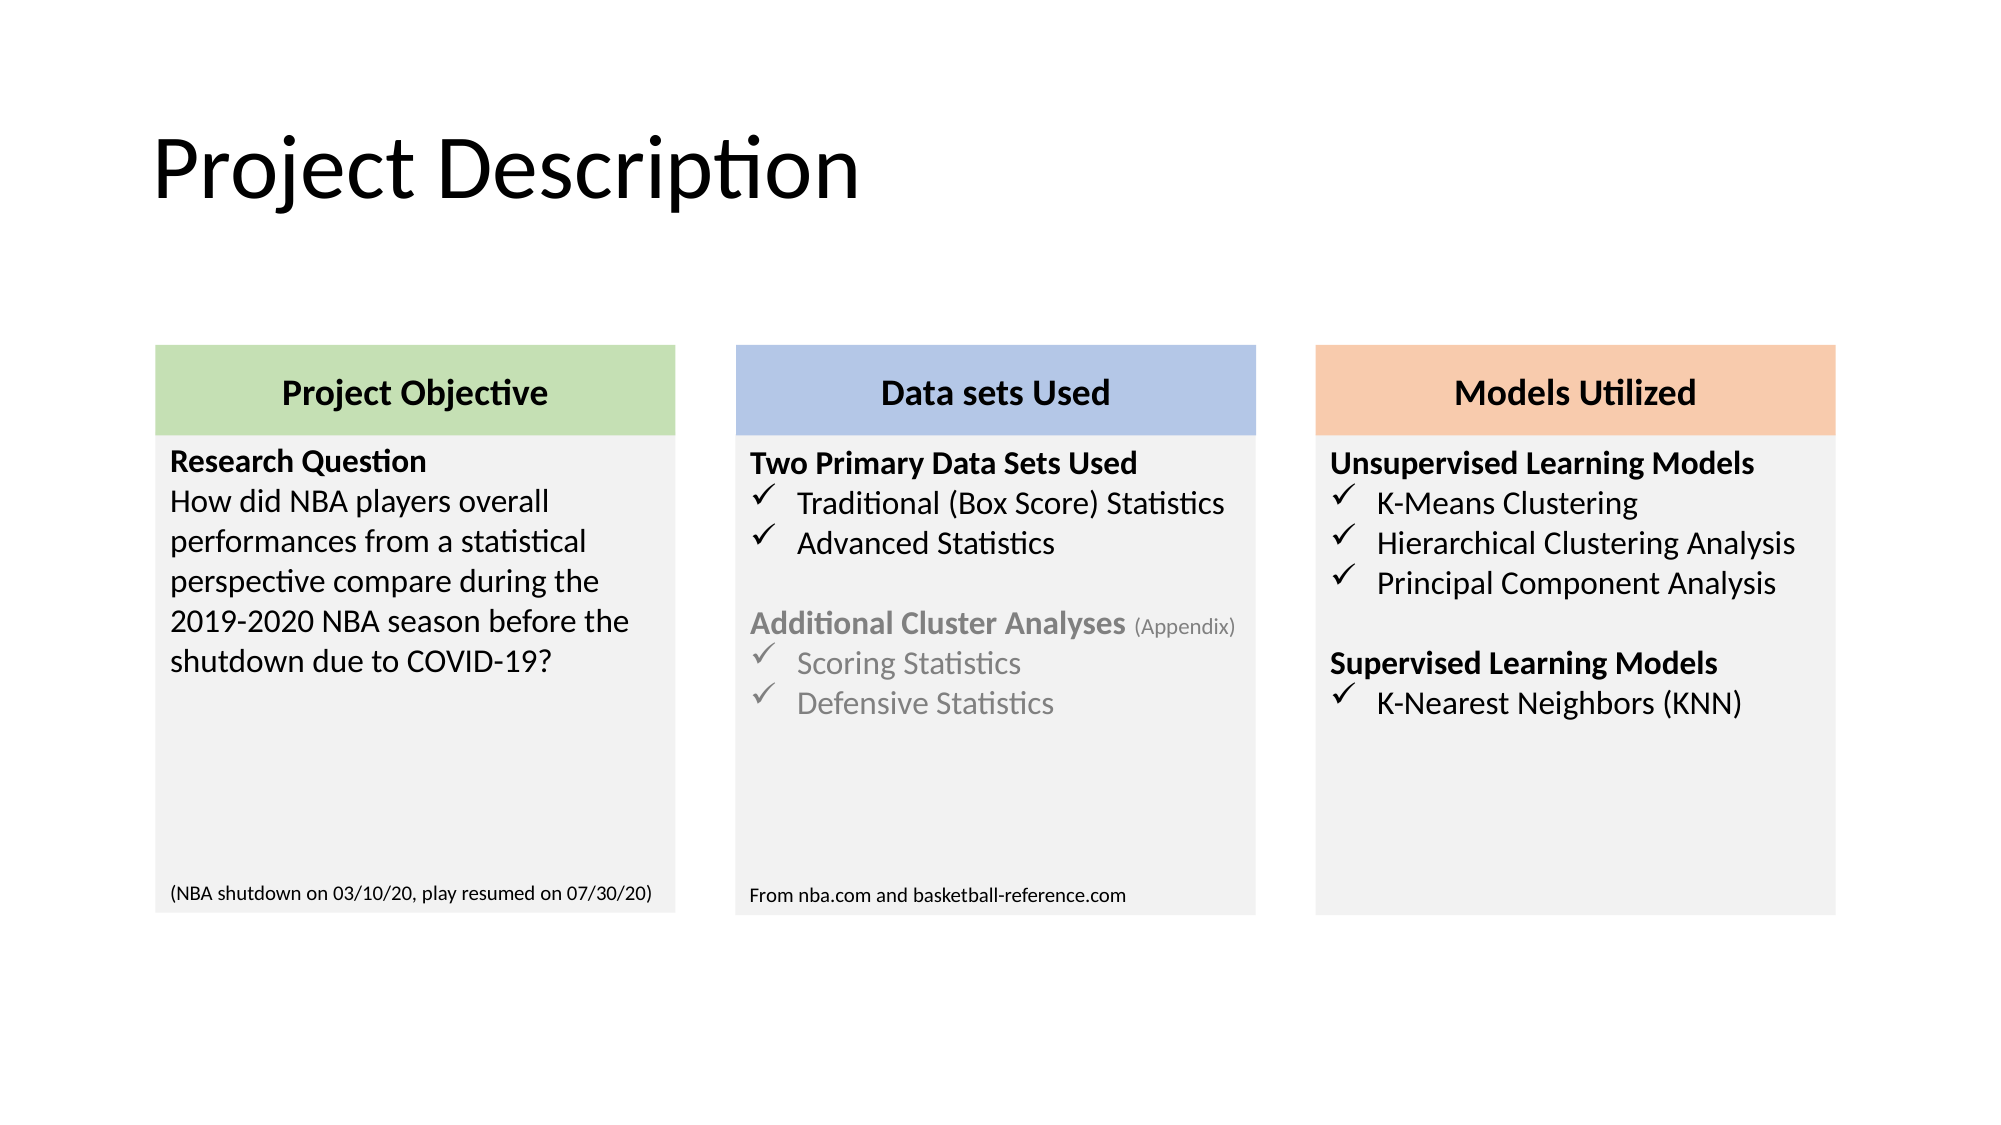

# Project Description
Project Objective
Data sets Used
Models Utilized
Research Question
How did NBA players overall performances from a statistical perspective compare during the 2019-2020 NBA season before the shutdown due to COVID-19?
Two Primary Data Sets Used
Traditional (Box Score) Statistics
Advanced Statistics

Additional Cluster Analyses (Appendix)
Scoring Statistics
Defensive Statistics
Unsupervised Learning Models
K-Means Clustering
Hierarchical Clustering Analysis
Principal Component Analysis

Supervised Learning Models
K-Nearest Neighbors (KNN)
(NBA shutdown on 03/10/20, play resumed on 07/30/20)
From nba.com and basketball-reference.com